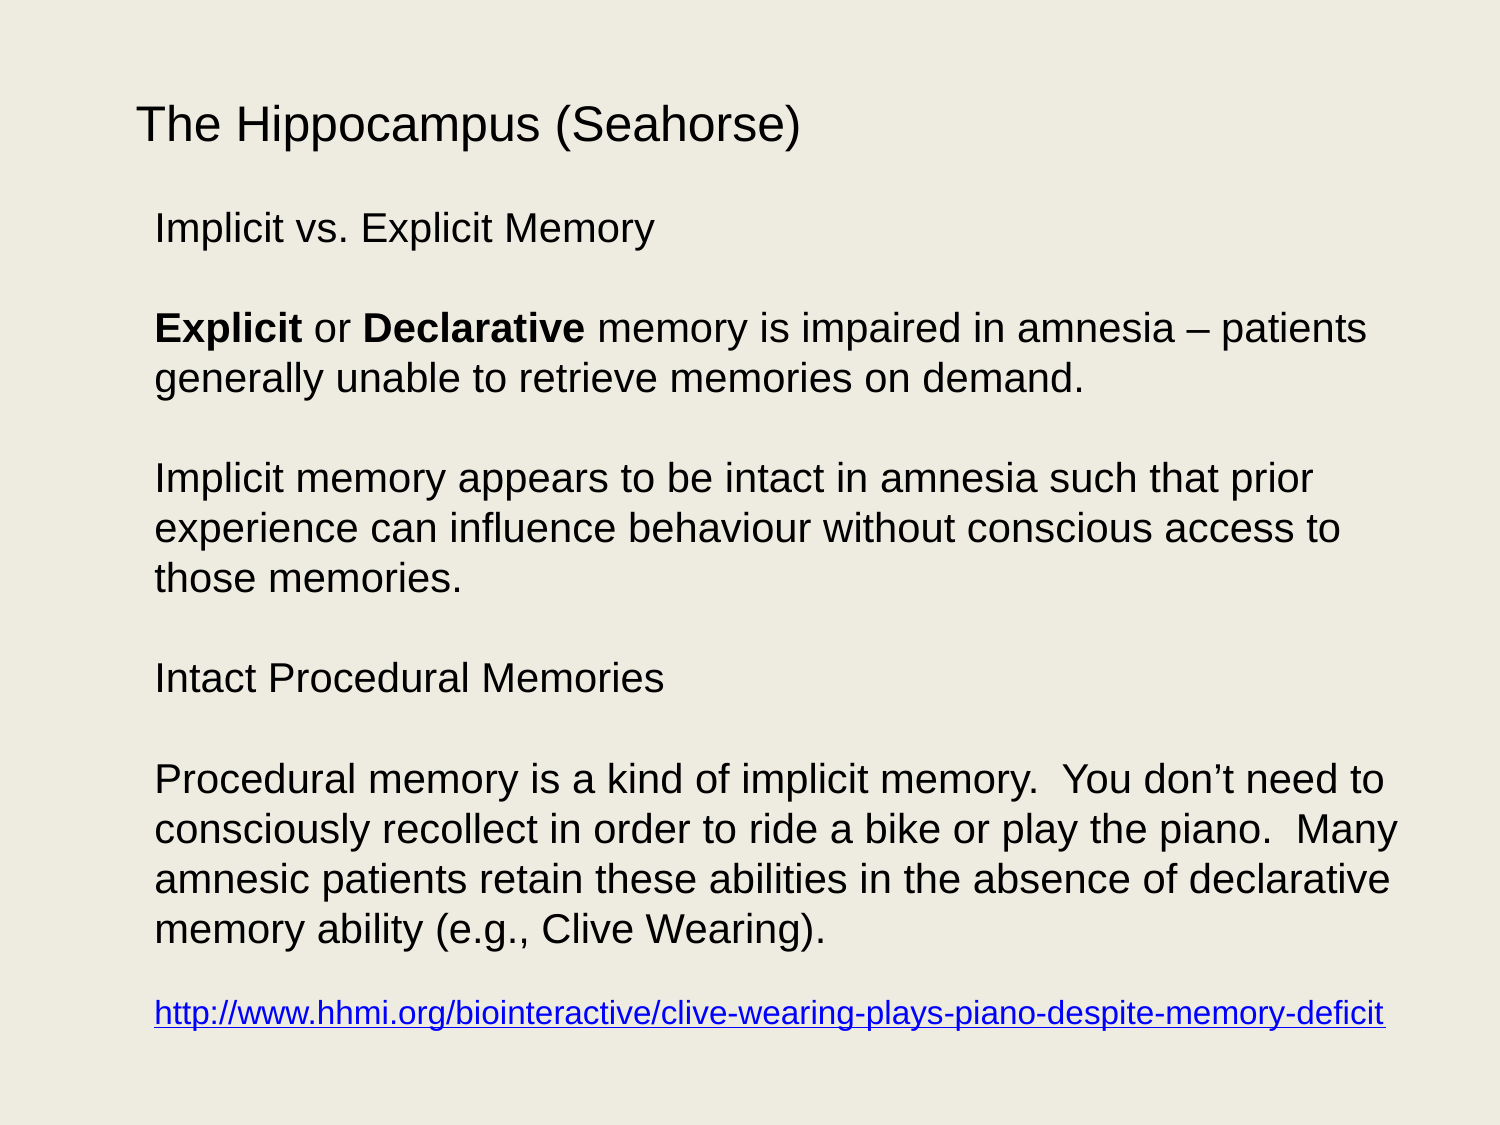

The Hippocampus (Seahorse)
Implicit vs. Explicit Memory

Explicit or Declarative memory is impaired in amnesia – patients generally unable to retrieve memories on demand.

Implicit memory appears to be intact in amnesia such that prior experience can influence behaviour without conscious access to those memories.

Intact Procedural Memories

Procedural memory is a kind of implicit memory.  You don’t need to consciously recollect in order to ride a bike or play the piano.  Many amnesic patients retain these abilities in the absence of declarative memory ability (e.g., Clive Wearing).

http://www.hhmi.org/biointeractive/clive-wearing-plays-piano-despite-memory-deficit